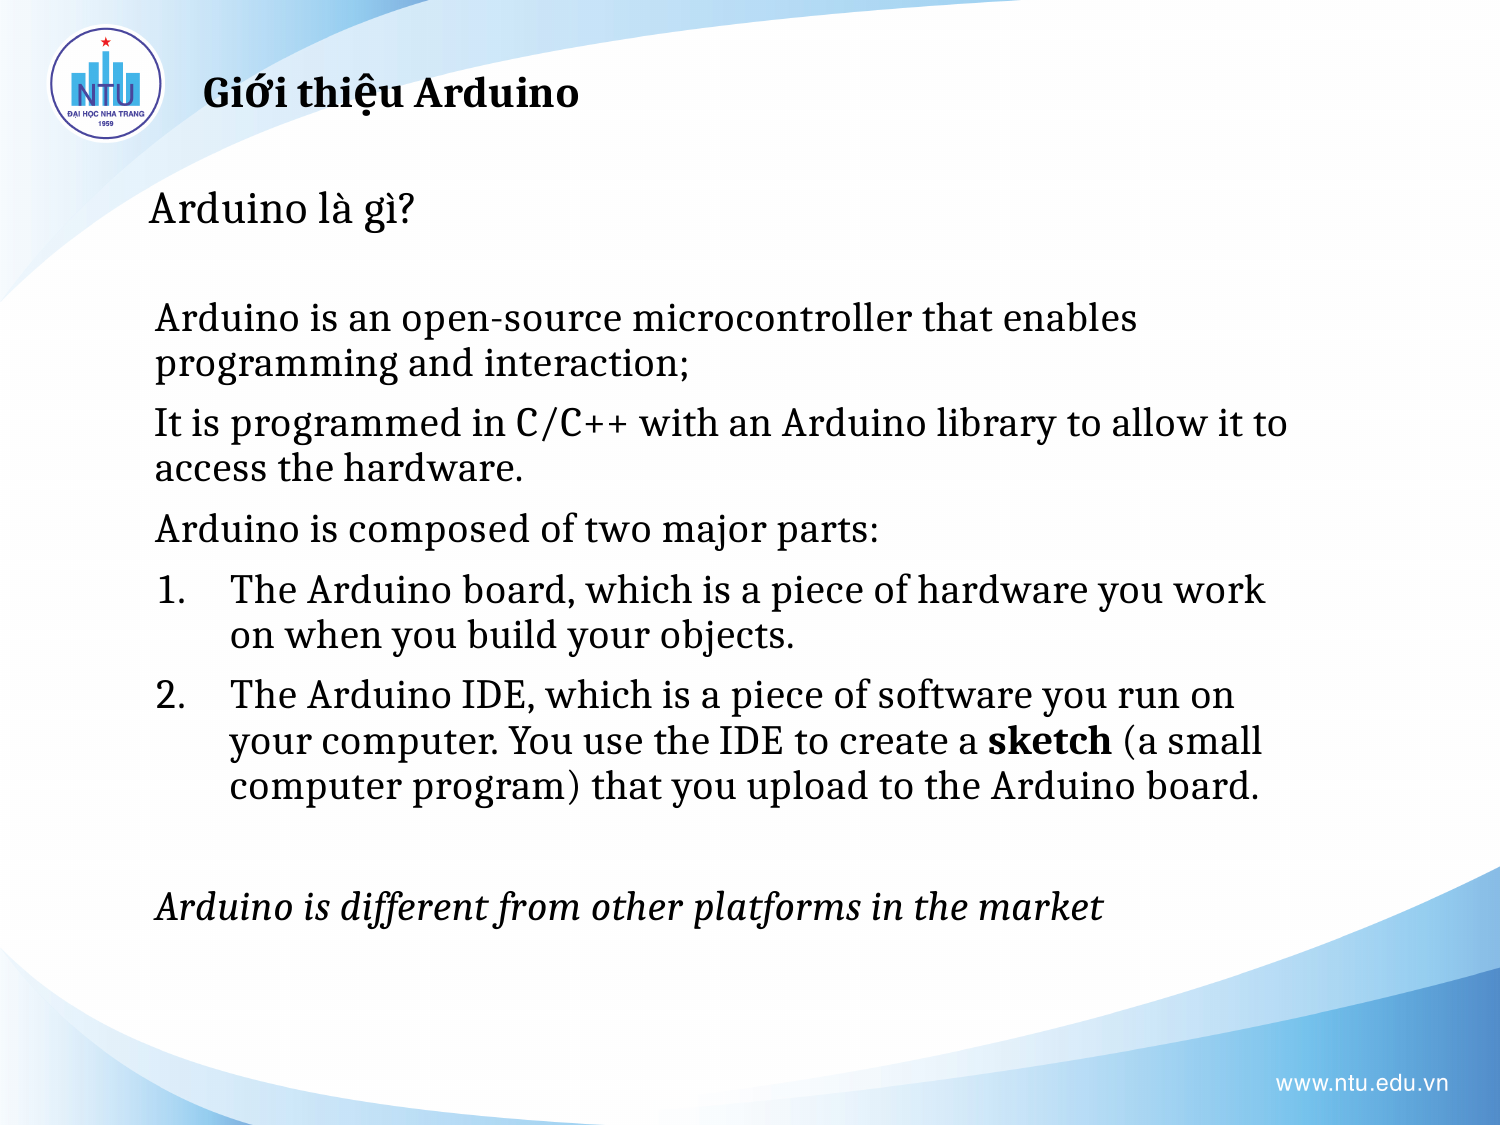

Giới thiệu Arduino
# Arduino là gì?
Arduino is an open-source microcontroller that enables programming and interaction;
It is programmed in C/C++ with an Arduino library to allow it to access the hardware.
Arduino is composed of two major parts:
The Arduino board, which is a piece of hardware you work on when you build your objects.
The Arduino IDE, which is a piece of software you run on your computer. You use the IDE to create a sketch (a small computer program) that you upload to the Arduino board.

Arduino is different from other platforms in the market